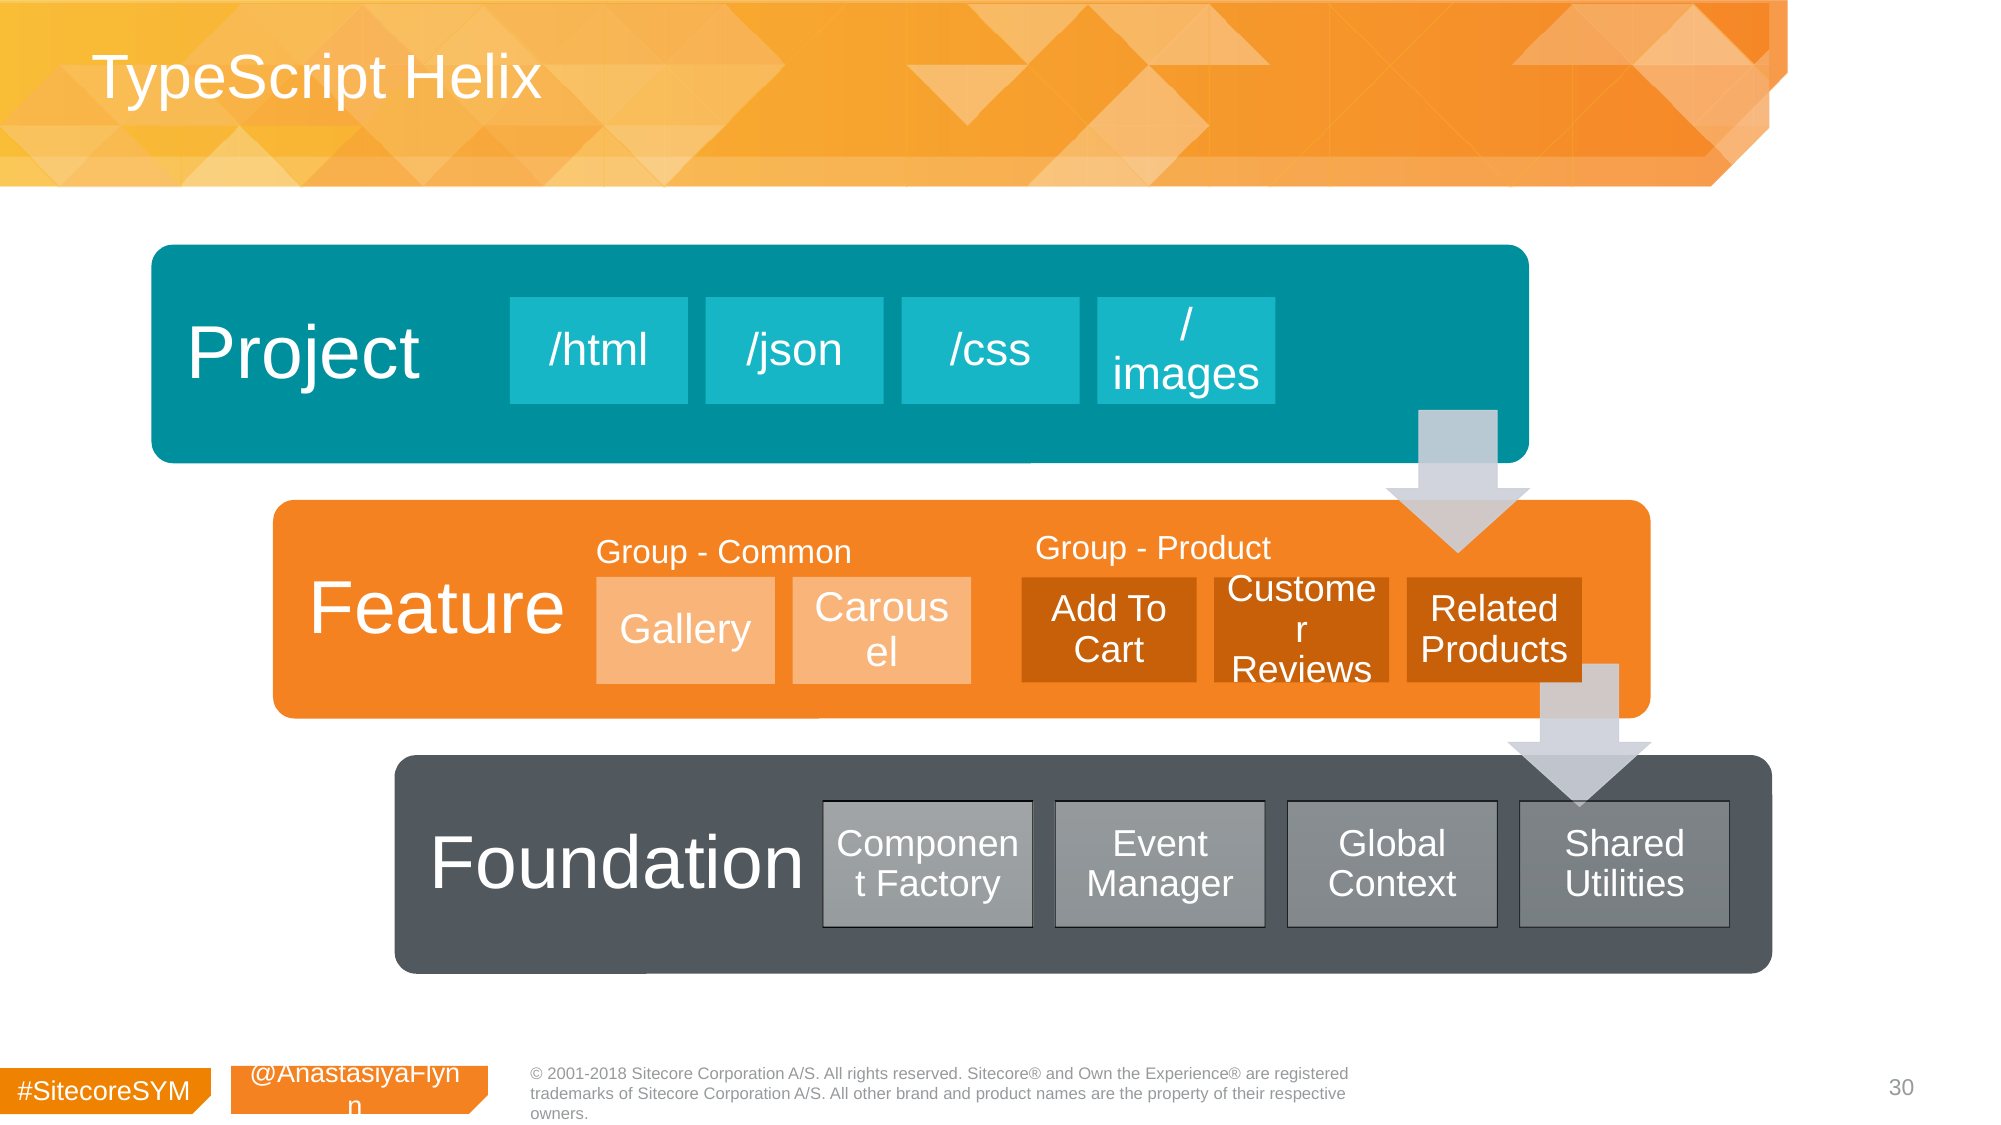

TypeScript Helix
Project
Feature
Foundation

/html
/json
/css
/images
Group - Product
Group - Common
Add To Cart
Customer Reviews
Related Products
Gallery
Carousel
Component Factory
Event Manager
Global Context
Shared Utilities
@AnastasiyaFlynn
© 2001-2018 Sitecore Corporation A/S. All rights reserved. Sitecore® and Own the Experience® are registered trademarks of Sitecore Corporation A/S. All other brand and product names are the property of their respective owners.
30